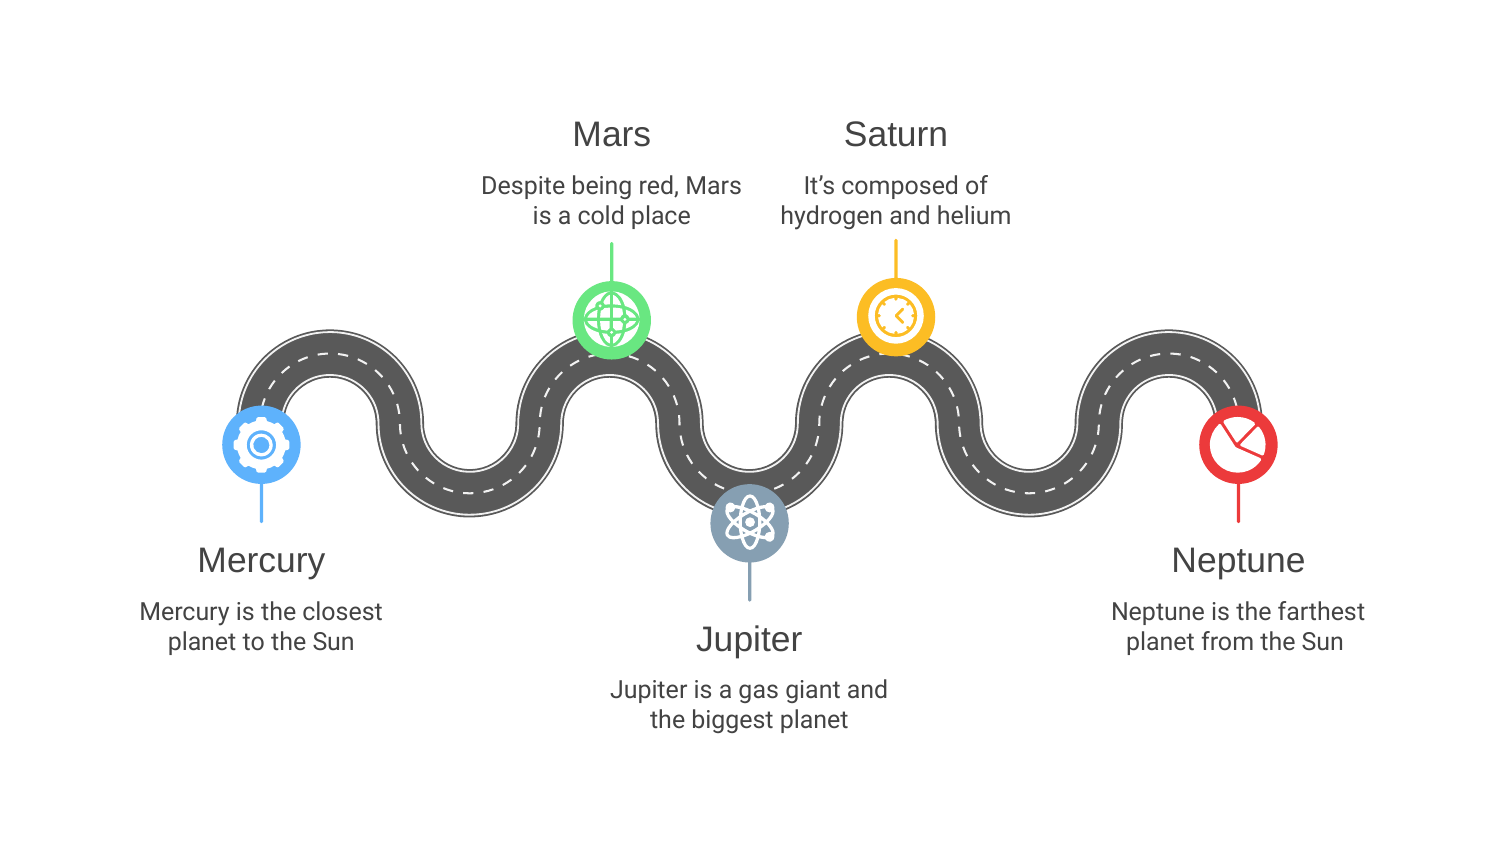

Mars
Despite being red, Mars is a cold place

Saturn
It’s composed of hydrogen and helium

Mercury
Mercury is the closest planet to the Sun

Neptune
Neptune is the farthest planet from the Sun

Jupiter
Jupiter is a gas giant and the biggest planet